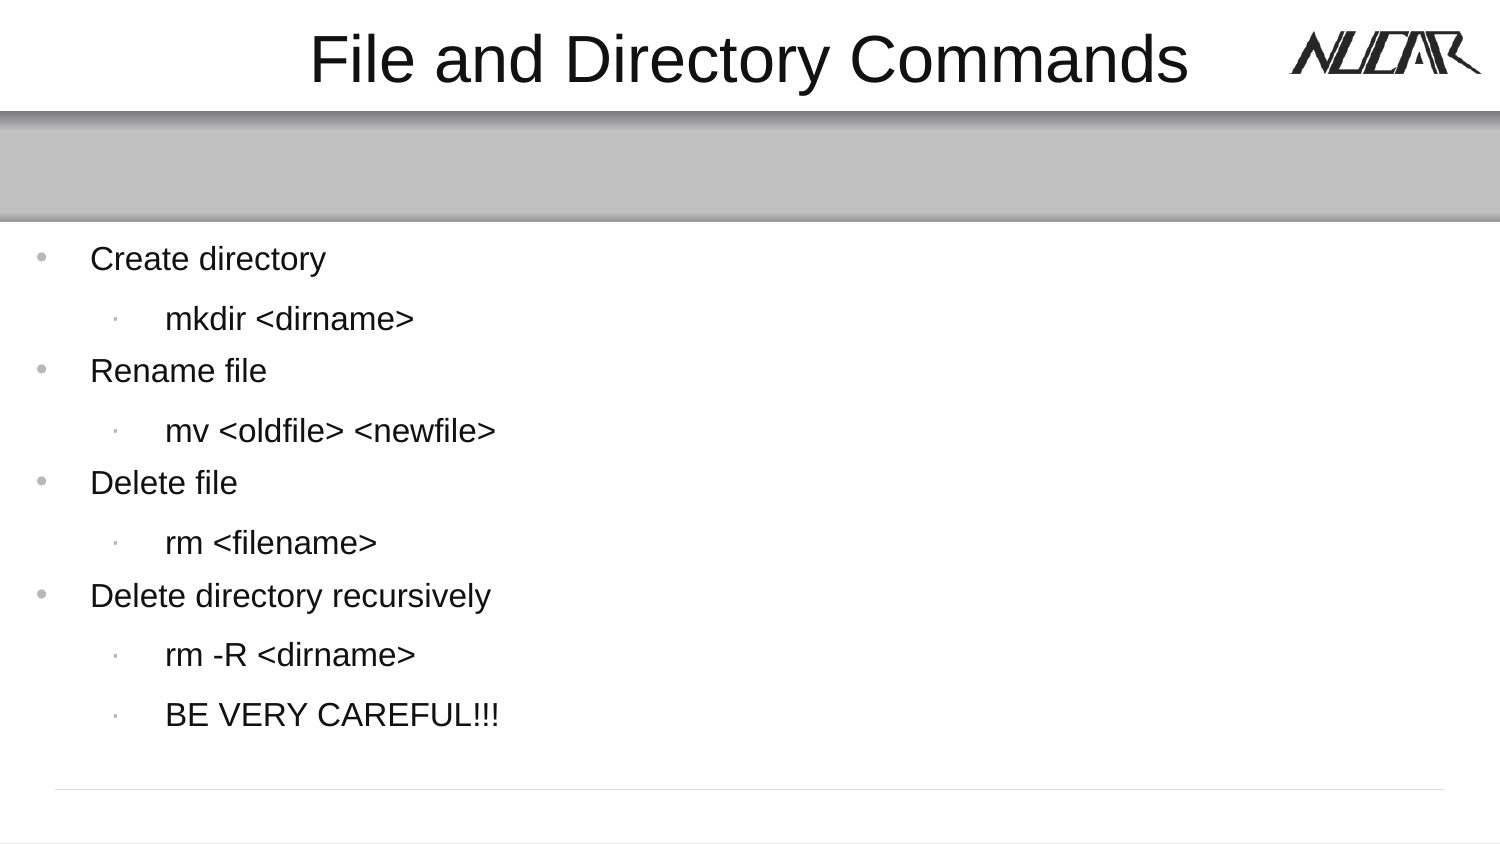

# File and Directory Commands
Create directory
mkdir <dirname>
Rename file
mv <oldfile> <newfile>
Delete file
rm <filename>
Delete directory recursively
rm -R <dirname>
BE VERY CAREFUL!!!